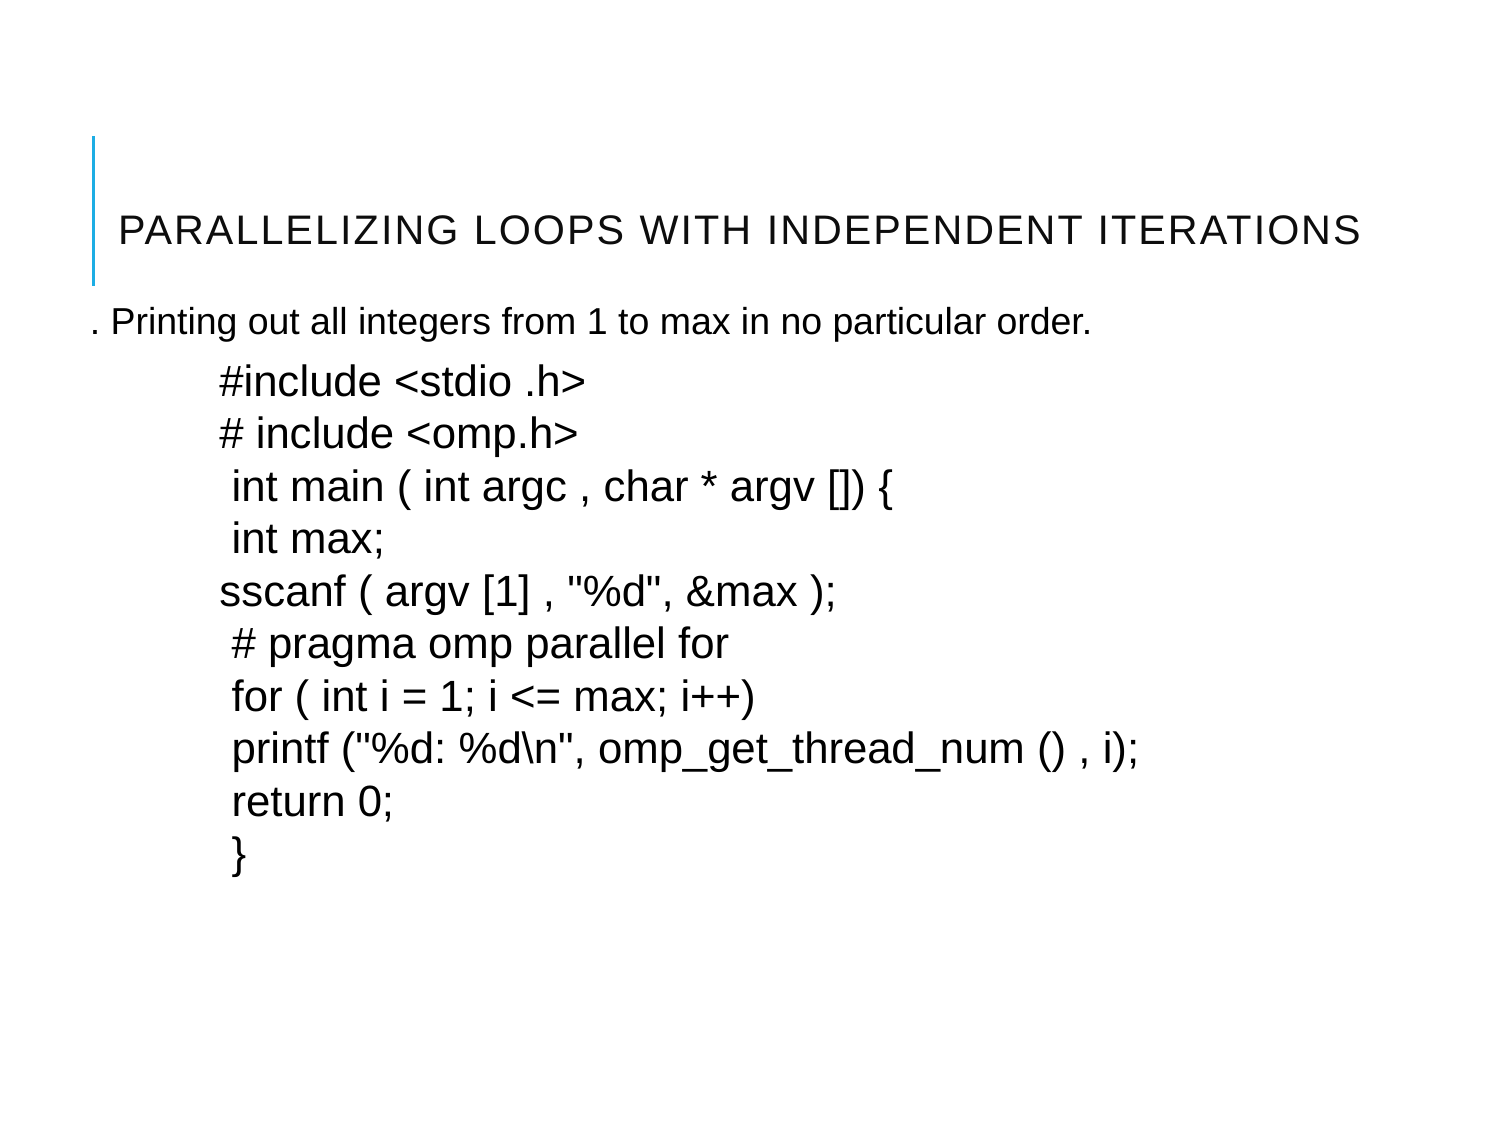

# Parallelizing loops with independent iterations
. Printing out all integers from 1 to max in no particular order.
#include <stdio .h>
# include <omp.h>
 int main ( int argc , char * argv []) {
 int max;
sscanf ( argv [1] , "%d", &max );
 # pragma omp parallel for
 for ( int i = 1; i <= max; i++)
 printf ("%d: %d\n", omp_get_thread_num () , i);
 return 0;
 }